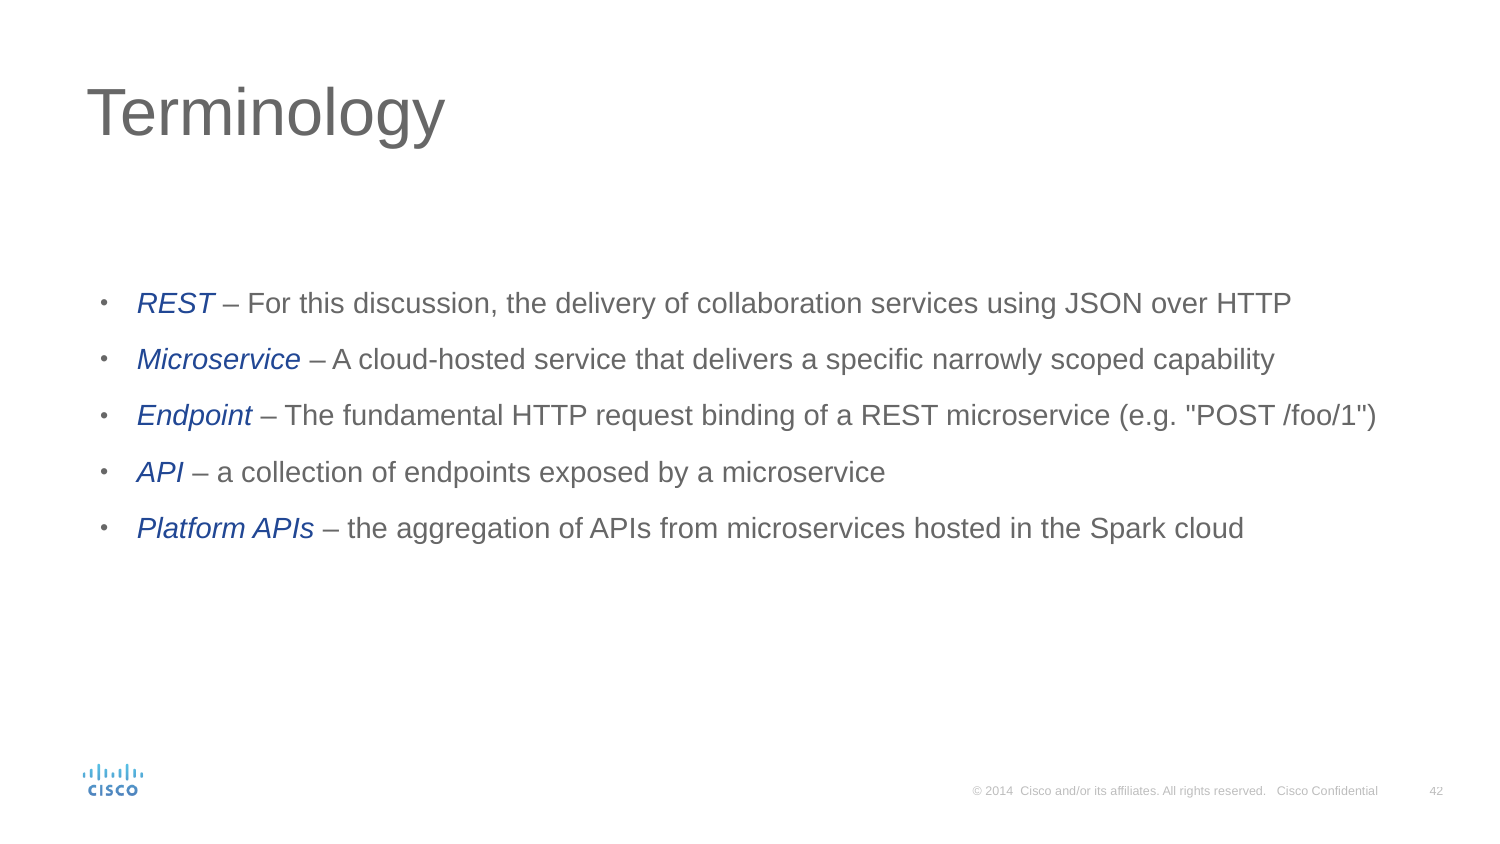

# Terminology

REST – For this discussion, the delivery of collaboration services using JSON over HTTP
Microservice – A cloud-hosted service that delivers a specific narrowly scoped capability
Endpoint – The fundamental HTTP request binding of a REST microservice (e.g. "POST /foo/1")
API – a collection of endpoints exposed by a microservice
Platform APIs – the aggregation of APIs from microservices hosted in the Spark cloud